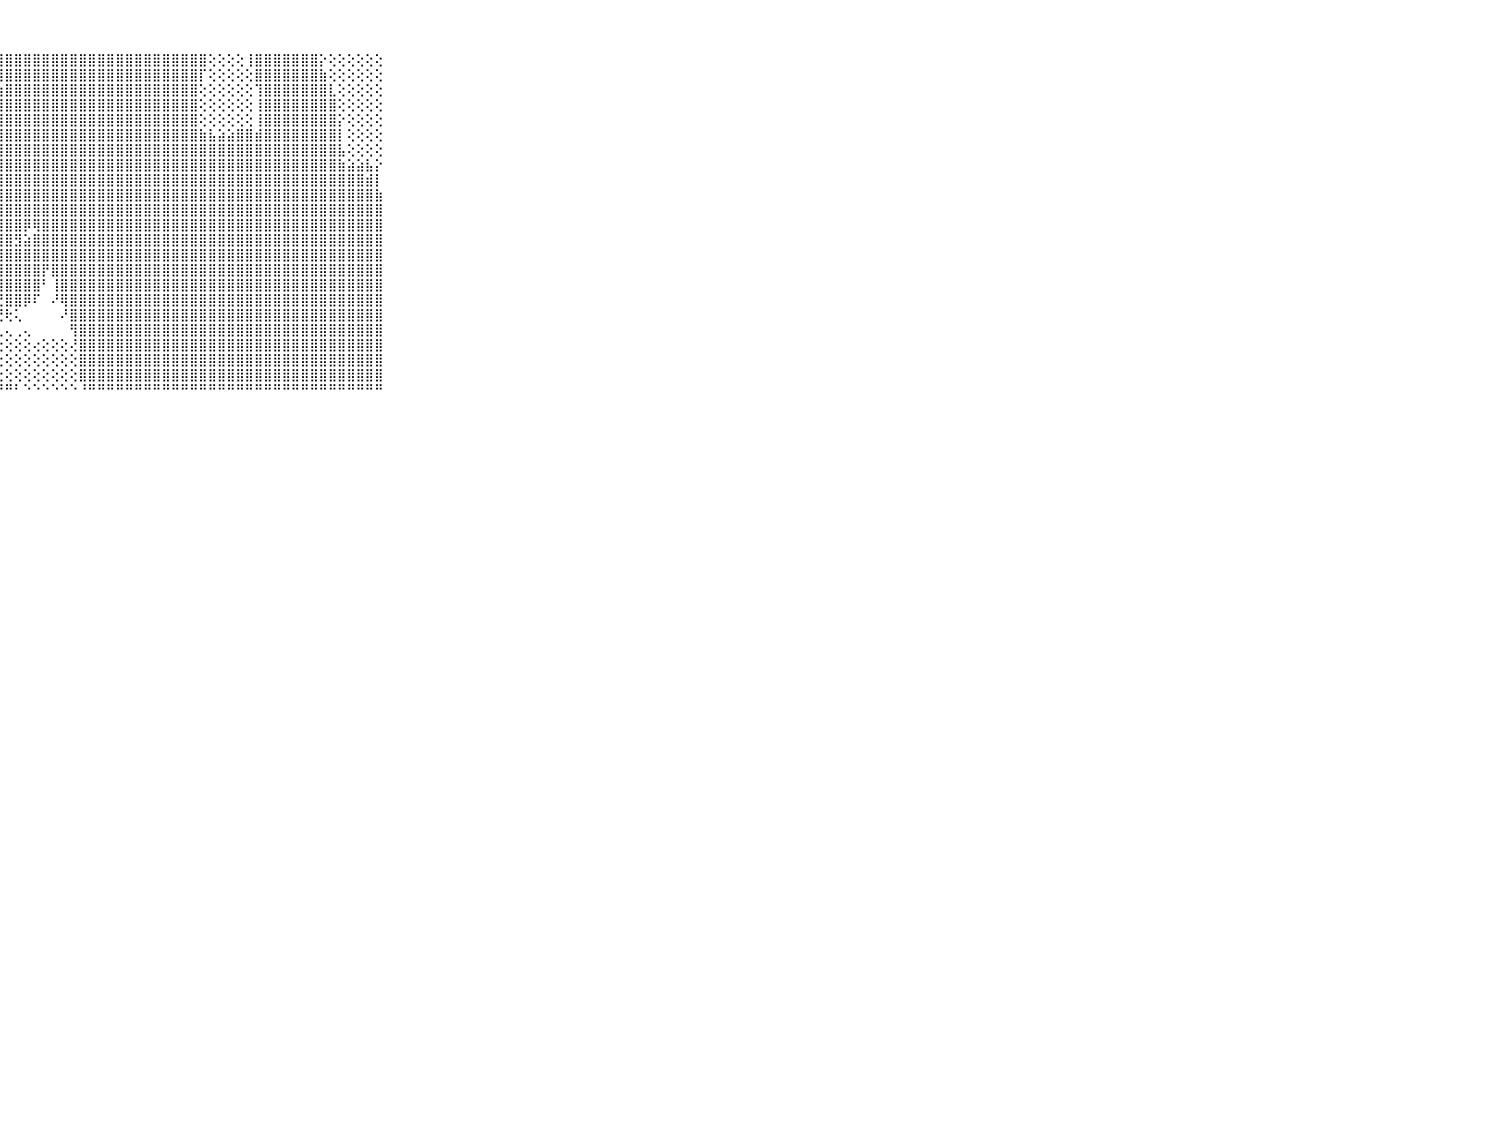

⠀⠀⠀⠀⠀⠀⠀⠀⠀⠀⠀⣿⣿⣿⣿⣿⣿⣿⢟⢙⢝⢕⢕⣕⣝⣝⣟⣹⣿⣿⣿⣿⣿⣿⣿⣿⣿⣿⣿⣿⣿⣿⣿⣿⣿⣿⣿⣿⣿⣿⢕⢕⢕⢕⢸⣿⣿⣿⣿⣿⣿⣿⡕⢕⢕⢕⢕⢕⢕⠀⠀⠀⠀⠀⠀⠀⠀⠀⠀⠀⠀
⠀⠀⠀⠀⠀⠀⠀⠀⠀⠀⠀⣿⣿⣿⣿⡟⢏⢕⠕⢕⣜⣵⡷⢟⢏⢝⢝⢻⣿⣿⣿⣿⣿⣿⣿⣿⣿⣿⣿⣿⣿⣿⣿⣿⣿⣿⣿⣿⣿⡏⢕⢕⢕⢕⢕⣿⣿⣿⣿⣿⣿⣿⣷⢕⢕⢕⢕⢕⢕⠀⠀⠀⠀⠀⠀⠀⠀⠀⠀⠀⠀
⠀⠀⠀⠀⠀⠀⠀⠀⠀⠀⠀⣹⣿⡿⢟⢕⢕⢔⢕⢷⢏⢕⢅⢕⢔⣱⣷⣷⣿⣿⣿⣿⣿⣿⣿⣿⣿⣿⣿⣿⣿⣿⣿⣿⣿⣿⣿⣿⣿⢕⢕⢕⢕⢕⢕⢹⣿⣿⣿⣿⣿⣿⣿⣇⢕⢕⢕⢕⢕⠀⠀⠀⠀⠀⠀⠀⠀⠀⠀⠀⠀
⠀⠀⠀⠀⠀⠀⠀⠀⠀⠀⠀⣿⣿⢕⢕⢕⢕⢷⡷⡴⢕⢇⢕⢕⣸⣻⣿⣿⣿⣿⣿⣿⣿⣿⣿⣿⣿⣿⣿⣿⣿⣿⣿⣿⣿⣿⣿⣿⣿⢕⢕⢕⢕⢕⢕⢸⣿⣿⣿⣿⣿⣿⣿⣿⢕⢕⢕⢕⢕⠀⠀⠀⠀⠀⠀⠀⠀⠀⠀⠀⠀
⠀⠀⠀⠀⠀⠀⠀⠀⠀⠀⠀⣿⡇⢕⣾⡇⢼⣗⣱⣵⣾⣿⣿⣿⣿⣿⣿⣿⣿⣿⣿⣿⣿⣿⣿⣿⣿⣿⣿⣿⣿⣿⣿⣿⣿⣿⣿⣿⣿⢕⢕⢕⢕⢕⢕⢸⣿⣿⣿⣿⣿⣿⣿⣿⡕⢕⢕⢕⢕⠀⠀⠀⠀⠀⠀⠀⠀⠀⠀⠀⠀
⠀⠀⠀⠀⠀⠀⠀⠀⠀⠀⠀⣿⣷⢅⢜⢏⢹⣿⣿⣿⣿⣿⣿⣿⣿⣿⣿⣿⣿⣿⣿⣿⣿⣿⣿⣿⣿⣿⣿⣿⣿⣿⣿⣿⣿⣿⣿⣿⣿⣷⣧⣵⣵⣿⣿⣾⣿⣿⣿⣿⣿⣿⣿⣿⡇⢕⢕⢕⢕⠀⠀⠀⠀⠀⠀⠀⠀⠀⠀⠀⠀
⠀⠀⠀⠀⠀⠀⠀⠀⠀⠀⠀⣿⣿⡇⢕⢧⣸⣿⣿⣿⣿⣿⣿⣿⣿⣿⣿⣿⣿⣿⣿⣿⣿⣿⣿⣿⣿⣿⣿⣿⣿⣿⣿⣿⣿⣿⣿⣿⣿⣿⣿⣿⣿⣿⣿⣿⣿⣿⣿⣿⣿⣿⣿⣿⣧⢕⢕⢕⢕⠀⠀⠀⠀⠀⠀⠀⠀⠀⠀⠀⠀
⠀⠀⠀⠀⠀⠀⠀⠀⠀⠀⠀⣿⣿⣷⢕⢜⢹⣿⣿⣿⣿⣿⣿⣿⣿⣿⣿⣿⣿⣿⣿⣿⣿⣿⣿⣿⣿⣿⣿⣿⣿⣿⣿⣿⣿⣿⣿⣿⣿⣿⣿⣿⣿⣿⣿⣿⣿⣿⣿⣿⣿⣿⣿⣿⣷⣵⣵⣧⡕⠀⠀⠀⠀⠀⠀⠀⠀⠀⠀⠀⠀
⠀⠀⠀⠀⠀⠀⠀⠀⠀⠀⠀⣿⣿⣿⡇⢕⢜⣿⣿⣿⣿⣿⣿⣿⣿⣿⣿⣿⣿⣿⣿⣿⣿⣿⣿⣿⣿⣿⣿⣿⣿⣿⣿⣿⣿⣿⣿⣿⣿⣿⣿⣿⣿⣿⣿⣿⣿⣿⣿⣿⣿⣿⣿⣿⣿⣿⣿⣾⡇⠀⠀⠀⠀⠀⠀⠀⠀⠀⠀⠀⠀
⠀⠀⠀⠀⠀⠀⠀⠀⠀⠀⠀⣿⣿⣿⣿⣕⣕⢻⣿⣿⣿⣿⣿⣿⣿⣿⣿⣿⣿⣿⣿⣿⣿⣿⣿⣿⣿⣿⣿⣿⣿⣿⣿⣿⣿⣿⣿⣿⣿⣿⣿⣿⣿⣿⣿⣿⣿⣿⣿⣿⣿⣿⣿⣿⣿⣿⣿⣿⣷⠀⠀⠀⠀⠀⠀⠀⠀⠀⠀⠀⠀
⠀⠀⠀⠀⠀⠀⠀⠀⠀⠀⠀⣿⣿⣿⣿⣿⣿⣿⣿⣿⣿⣿⣿⣿⣿⣿⣿⣿⣿⣿⣿⣿⣿⣿⣿⣿⣿⣿⣿⣿⣿⣿⣿⣿⣿⣿⣿⣿⣿⣿⣿⣿⣿⣿⣿⣿⣿⣿⣿⣿⣿⣿⣿⣿⣿⣿⣿⣿⣿⠀⠀⠀⠀⠀⠀⠀⠀⠀⠀⠀⠀
⠀⠀⠀⠀⠀⠀⠀⠀⠀⠀⠀⣿⣿⣿⣿⣿⣿⣿⣿⣿⣿⣿⣿⣿⣿⣿⣿⣿⣿⣿⡿⢿⣿⣿⣿⣿⣿⣿⣿⣿⣿⣿⣿⣿⣿⣿⣿⣿⣿⣿⣿⣿⣿⣿⣿⣿⣿⣿⣿⣿⣿⣿⣿⣿⣿⣿⣿⣿⣿⠀⠀⠀⠀⠀⠀⠀⠀⠀⠀⠀⠀
⠀⠀⠀⠀⠀⠀⠀⠀⠀⠀⠀⣿⣿⣿⣿⣿⣿⣿⣿⣿⣿⣿⣿⣿⣯⣿⣿⣿⣿⣻⣵⣿⣿⣿⣿⣿⣿⣿⣿⣿⣿⣿⣿⣿⣿⣿⣿⣿⣿⣿⣿⣿⣿⣿⣿⣿⣿⣿⣿⣿⣿⣿⣿⣿⣿⣿⣿⣿⣿⠀⠀⠀⠀⠀⠀⠀⠀⠀⠀⠀⠀
⠀⠀⠀⠀⠀⠀⠀⠀⠀⠀⠀⣿⣿⣿⣿⣿⣿⣿⣿⣿⣿⣿⣿⣿⣿⣿⣿⣿⣿⣿⣿⣿⣿⣿⣿⣿⣿⣿⣿⣿⣿⣿⣿⣿⣿⣿⣿⣿⣿⣿⣿⣿⣿⣿⣿⣿⣿⣿⣿⣿⣿⣿⣿⣿⣿⣿⣿⣿⣿⠀⠀⠀⠀⠀⠀⠀⠀⠀⠀⠀⠀
⠀⠀⠀⠀⠀⠀⠀⠀⠀⠀⠀⣿⣿⣿⣿⣿⣿⣿⣿⢸⣿⣿⣿⣿⣿⣿⣿⣿⣿⣿⣿⣿⡟⣿⣿⣿⣿⣿⣿⣿⣿⣿⣿⣿⣿⣿⣿⣿⣿⣿⣿⣿⣿⣿⣿⣿⣿⣿⣿⣿⣿⣿⣿⣿⣿⣿⣿⣿⣿⠀⠀⠀⠀⠀⠀⠀⠀⠀⠀⠀⠀
⠀⠀⠀⠀⠀⠀⠀⠀⠀⠀⠀⣿⣿⣿⣿⣿⣿⣿⣿⢕⢹⣿⣿⣿⣿⣿⣿⣿⣿⣿⣿⣿⠃⢸⣿⣿⣿⣿⣿⣿⣿⣿⣿⣿⣿⣿⣿⣿⣿⣿⣿⣿⣿⣿⣿⣿⣿⣿⣿⣿⣿⣿⣿⣿⣿⣿⣿⣿⣿⠀⠀⠀⠀⠀⠀⠀⠀⠀⠀⠀⠀
⠀⠀⠀⠀⠀⠀⠀⠀⠀⠀⠀⣿⣿⣿⣿⣿⣿⣿⣿⣧⢕⢜⢟⢿⣿⣿⣿⣟⣿⣿⡿⠏⠀⠜⢿⣿⣿⣿⣿⣿⣿⣿⣿⣿⣿⣿⣿⣿⣿⣿⣿⣿⣿⣿⣿⣿⣿⣿⣿⣿⣿⣿⣿⣿⣿⣿⣿⣿⣿⠀⠀⠀⠀⠀⠀⠀⠀⠀⠀⠀⠀
⠀⠀⠀⠀⠀⠀⠀⠀⠀⠀⠀⣿⣿⣿⣿⣿⣿⣿⣿⣿⣧⡕⢕⢕⢕⢝⠝⢟⢗⢅⠀⠀⠀⠀⠜⣿⣿⣿⣿⣿⣿⣿⣿⣿⣿⣿⣿⣿⣿⣿⣿⣿⣿⣿⣿⣿⣿⣿⣿⣿⣿⣿⣿⣿⣿⣿⣿⣿⣿⠀⠀⠀⠀⠀⠀⠀⠀⠀⠀⠀⠀
⠀⠀⠀⠀⠀⠀⠀⠀⠀⠀⠀⣿⣿⣿⣿⣿⣿⣿⣿⣿⣿⣷⢕⢕⢕⢕⢅⢄⢄⢀⢄⠀⠀⠀⠀⢻⣿⣿⣿⣿⣿⣿⣿⣿⣿⣿⣿⣿⣿⣿⣿⣿⣿⣿⣿⣿⣿⣿⣿⣿⣿⣿⣿⣿⣿⣿⣿⣿⣿⠀⠀⠀⠀⠀⠀⠀⠀⠀⠀⠀⠀
⠀⠀⠀⠀⠀⠀⠀⠀⠀⠀⠀⣿⣿⣿⣿⣿⣿⣿⣿⣿⣿⣿⡇⢕⢕⢕⢕⢕⢕⢕⢕⢔⢕⢕⢕⢜⣿⣿⣿⣿⣿⣿⣿⣿⣿⣿⣿⣿⣿⣿⣿⣿⣿⣿⣿⣿⣿⣿⣿⣿⣿⣿⣿⣿⣿⣿⣿⣿⣿⠀⠀⠀⠀⠀⠀⠀⠀⠀⠀⠀⠀
⠀⠀⠀⠀⠀⠀⠀⠀⠀⠀⠀⣿⣿⣿⣿⣿⣿⣿⣿⣿⣿⣿⣿⣕⢕⢕⢕⢕⢕⢕⢕⢕⢕⢕⢕⢕⣿⣿⣿⣿⣿⣿⣿⣿⣿⣿⣿⣿⣿⣿⣿⣿⣿⣿⣿⣿⣿⣿⣿⣿⣿⣿⣿⣿⣿⣿⣿⣿⣿⠀⠀⠀⠀⠀⠀⠀⠀⠀⠀⠀⠀
⠀⠀⠀⠀⠀⠀⠀⠀⠀⠀⠀⣿⣿⣿⣿⣿⣿⣿⣿⣿⣿⣿⣿⣿⣿⣧⣵⣕⢕⢕⢕⢕⢕⢕⢕⢕⣿⣿⣿⣿⣿⣿⣿⣿⣿⣿⣿⣿⣿⣿⣿⣿⣿⣿⣿⣿⣿⣿⣿⣿⣿⣿⣿⣿⣿⣿⣿⣿⣿⠀⠀⠀⠀⠀⠀⠀⠀⠀⠀⠀⠀
⠀⠀⠀⠀⠀⠀⠀⠀⠀⠀⠀⠛⠛⠛⠛⠛⠛⠛⠛⠛⠛⠛⠛⠛⠛⠛⠛⠛⠛⠃⠑⠑⠑⠑⠑⠑⠘⠛⠛⠛⠛⠛⠛⠛⠛⠛⠛⠛⠛⠛⠛⠛⠛⠛⠛⠛⠛⠛⠛⠛⠛⠛⠛⠛⠛⠛⠛⠛⠛⠀⠀⠀⠀⠀⠀⠀⠀⠀⠀⠀⠀